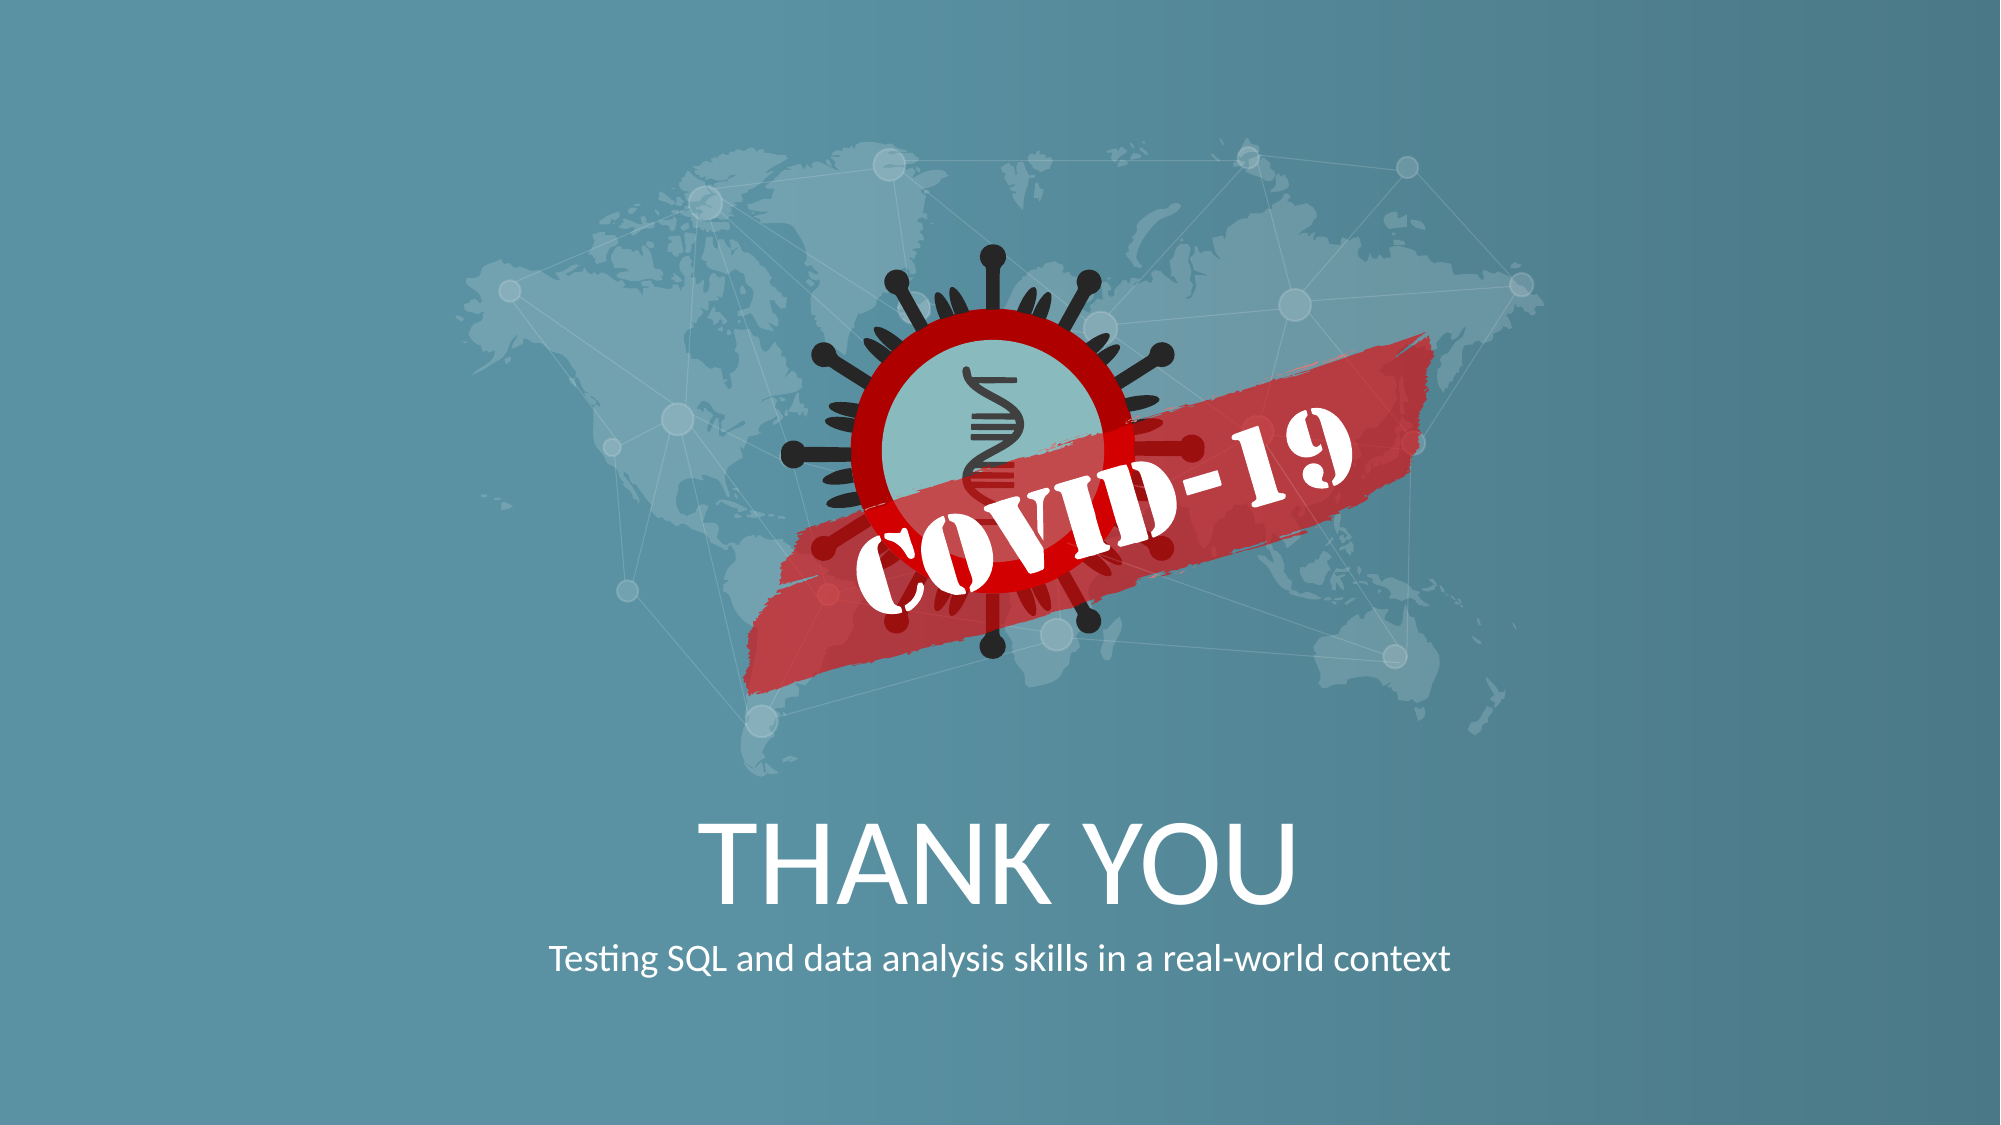

THANK YOU
Testing SQL and data analysis skills in a real-world context